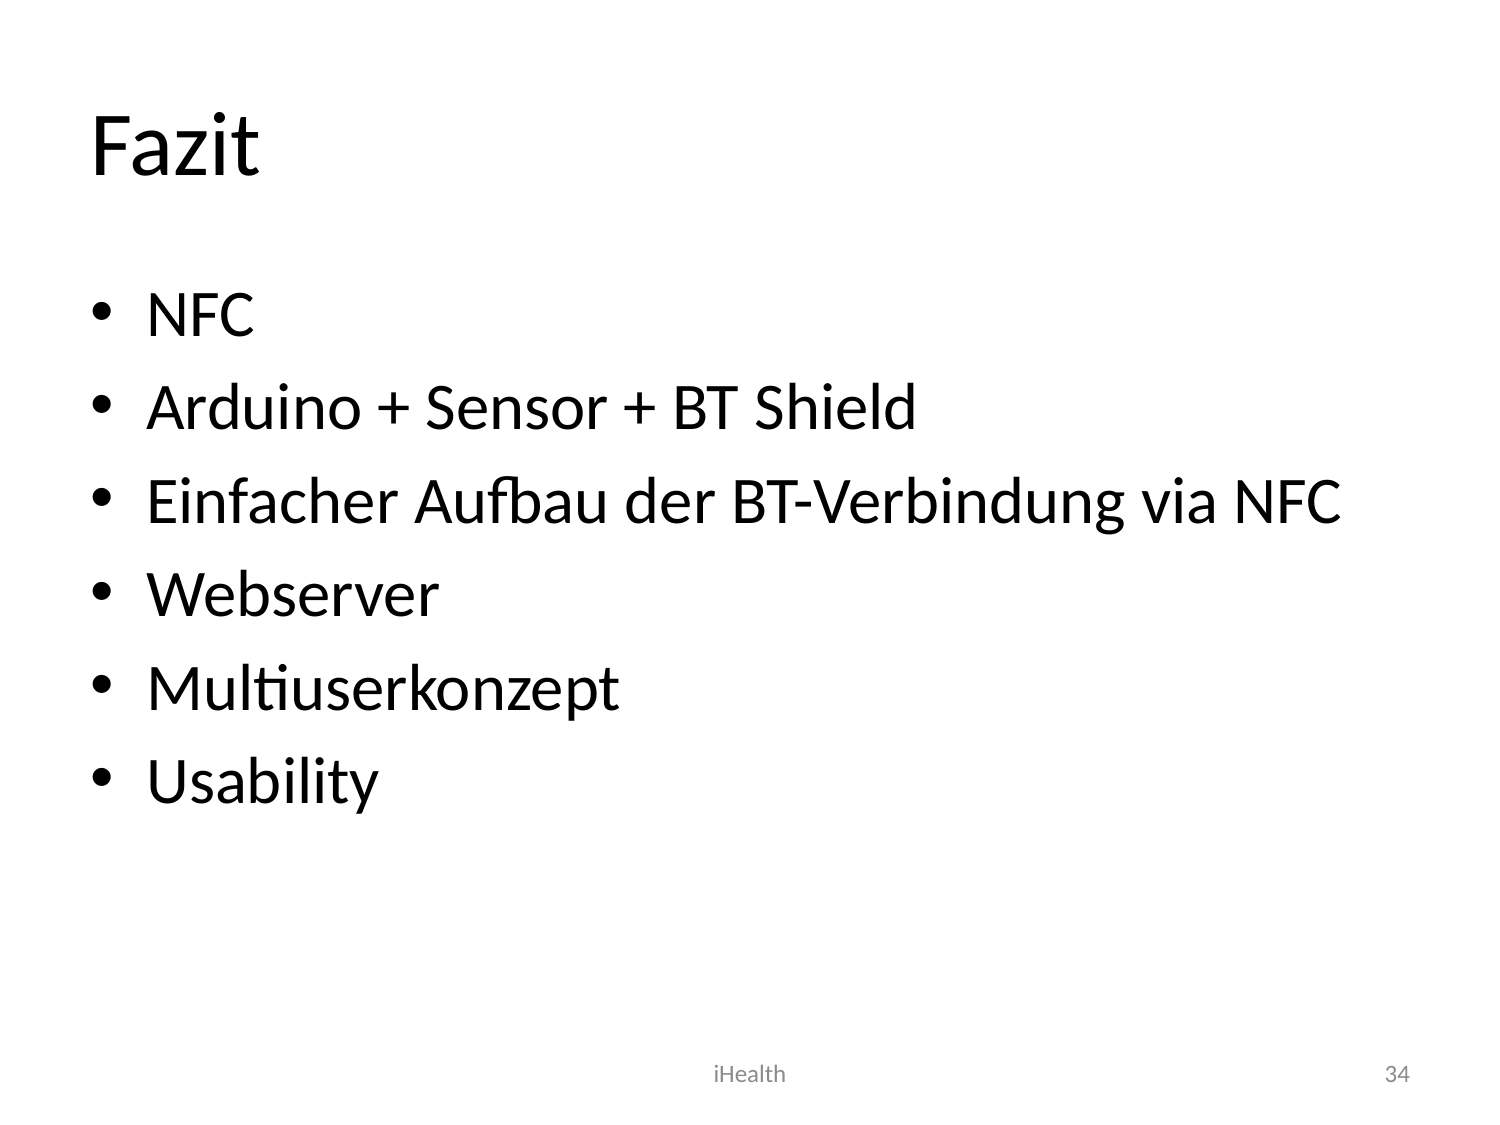

# Fazit
NFC
Arduino + Sensor + BT Shield
Einfacher Aufbau der BT-Verbindung via NFC
Webserver
Multiuserkonzept
Usability
iHealth
34